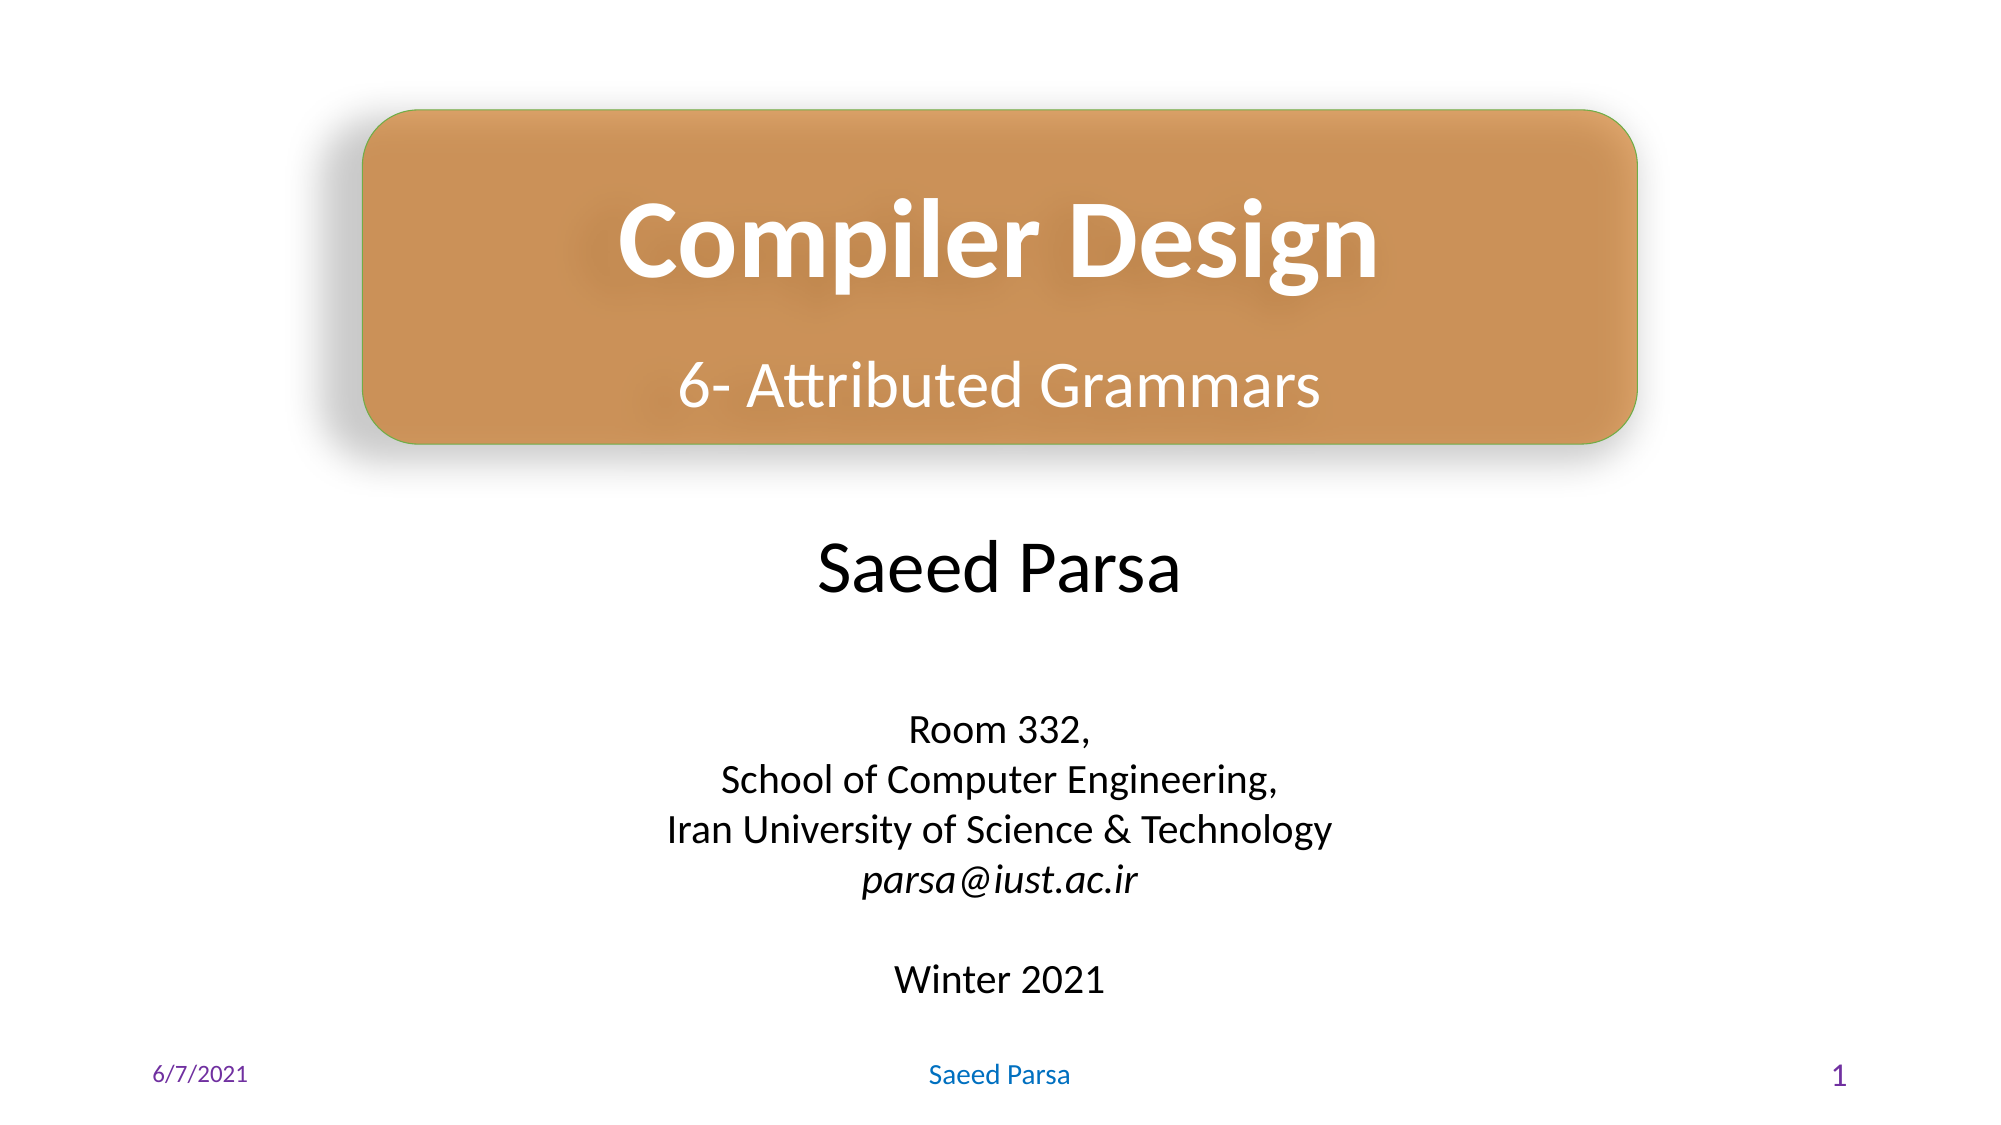

Compiler Design
6- Attributed Grammars
Saeed Parsa

Room 332,
School of Computer Engineering,
Iran University of Science & Technology
parsa@iust.ac.ir
Winter 2021

6/7/2021
Saeed Parsa
1